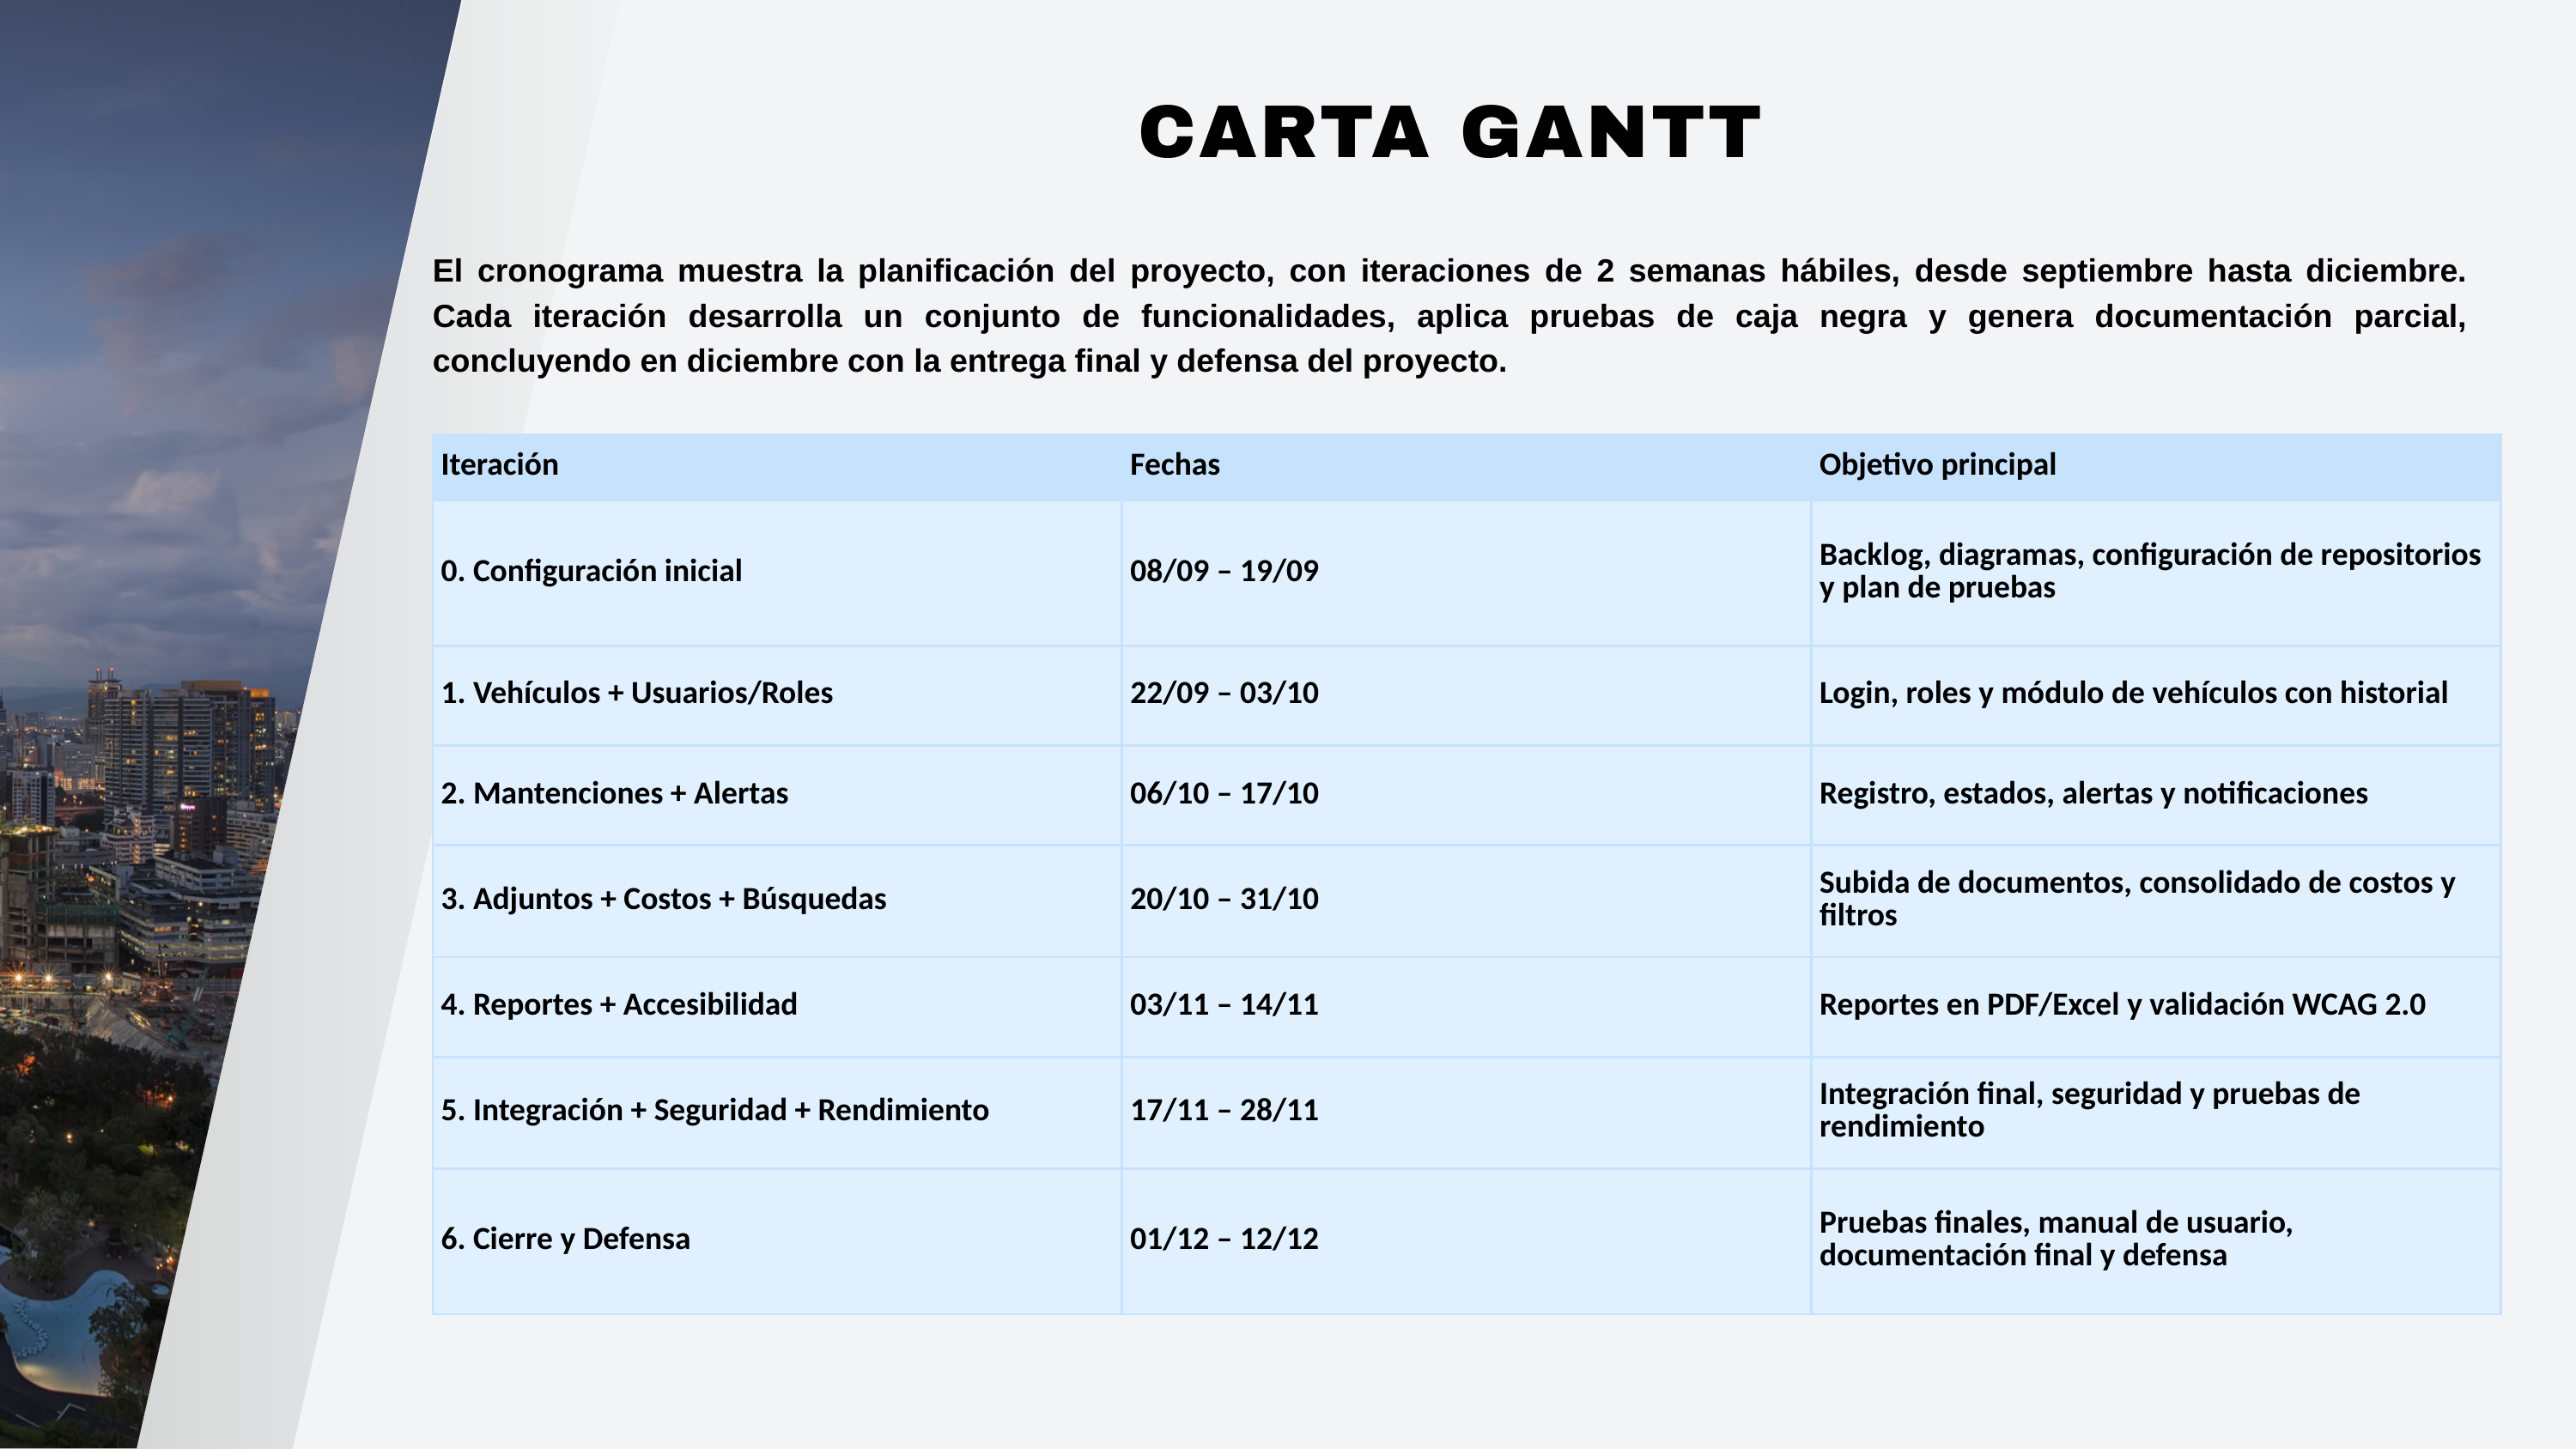

CARTA GANTT
El cronograma muestra la planificación del proyecto, con iteraciones de 2 semanas hábiles, desde septiembre hasta diciembre. Cada iteración desarrolla un conjunto de funcionalidades, aplica pruebas de caja negra y genera documentación parcial, concluyendo en diciembre con la entrega final y defensa del proyecto.
| Iteración | Fechas | Objetivo principal |
| --- | --- | --- |
| 0. Configuración inicial | 08/09 – 19/09 | Backlog, diagramas, configuración de repositorios y plan de pruebas |
| 1. Vehículos + Usuarios/Roles | 22/09 – 03/10 | Login, roles y módulo de vehículos con historial |
| 2. Mantenciones + Alertas | 06/10 – 17/10 | Registro, estados, alertas y notificaciones |
| 3. Adjuntos + Costos + Búsquedas | 20/10 – 31/10 | Subida de documentos, consolidado de costos y filtros |
| 4. Reportes + Accesibilidad | 03/11 – 14/11 | Reportes en PDF/Excel y validación WCAG 2.0 |
| 5. Integración + Seguridad + Rendimiento | 17/11 – 28/11 | Integración final, seguridad y pruebas de rendimiento |
| 6. Cierre y Defensa | 01/12 – 12/12 | Pruebas finales, manual de usuario, documentación final y defensa |